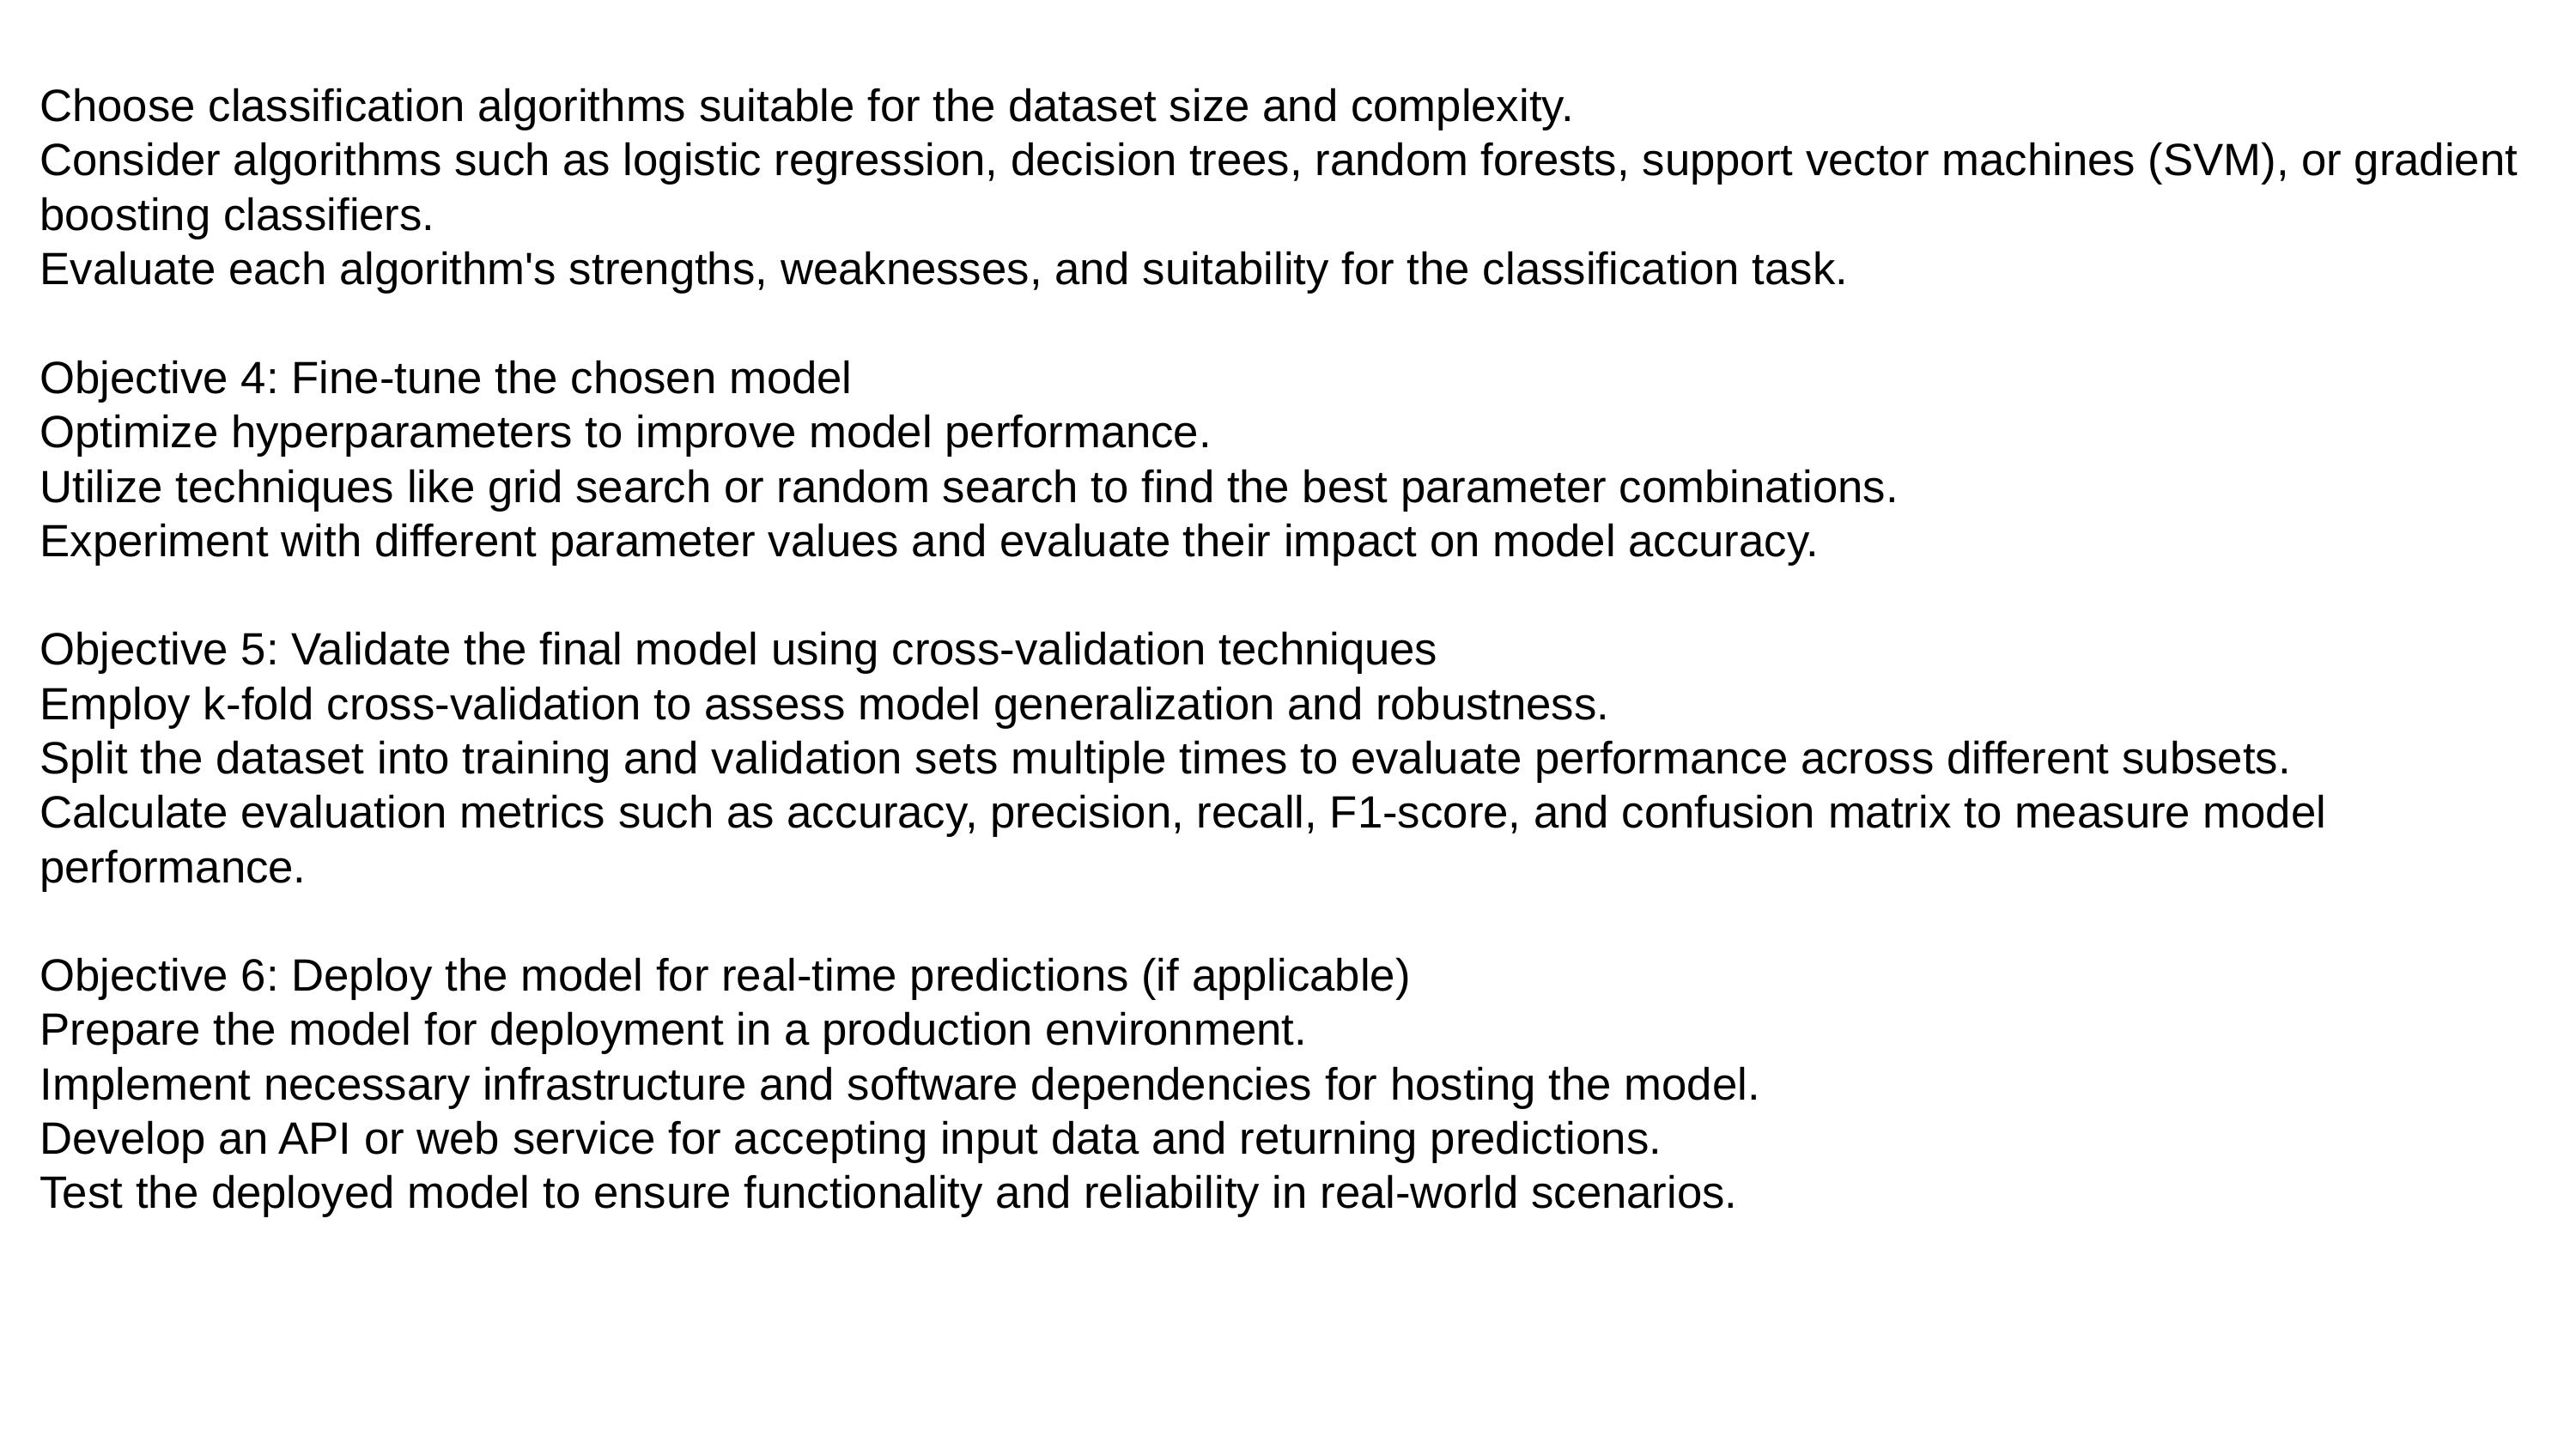

Choose classification algorithms suitable for the dataset size and complexity.
Consider algorithms such as logistic regression, decision trees, random forests, support vector machines (SVM), or gradient boosting classifiers.
Evaluate each algorithm's strengths, weaknesses, and suitability for the classification task.

Objective 4: Fine-tune the chosen model
Optimize hyperparameters to improve model performance.
Utilize techniques like grid search or random search to find the best parameter combinations.
Experiment with different parameter values and evaluate their impact on model accuracy.

Objective 5: Validate the final model using cross-validation techniques
Employ k-fold cross-validation to assess model generalization and robustness.
Split the dataset into training and validation sets multiple times to evaluate performance across different subsets.
Calculate evaluation metrics such as accuracy, precision, recall, F1-score, and confusion matrix to measure model performance.

Objective 6: Deploy the model for real-time predictions (if applicable)
Prepare the model for deployment in a production environment.
Implement necessary infrastructure and software dependencies for hosting the model.
Develop an API or web service for accepting input data and returning predictions.
Test the deployed model to ensure functionality and reliability in real-world scenarios.